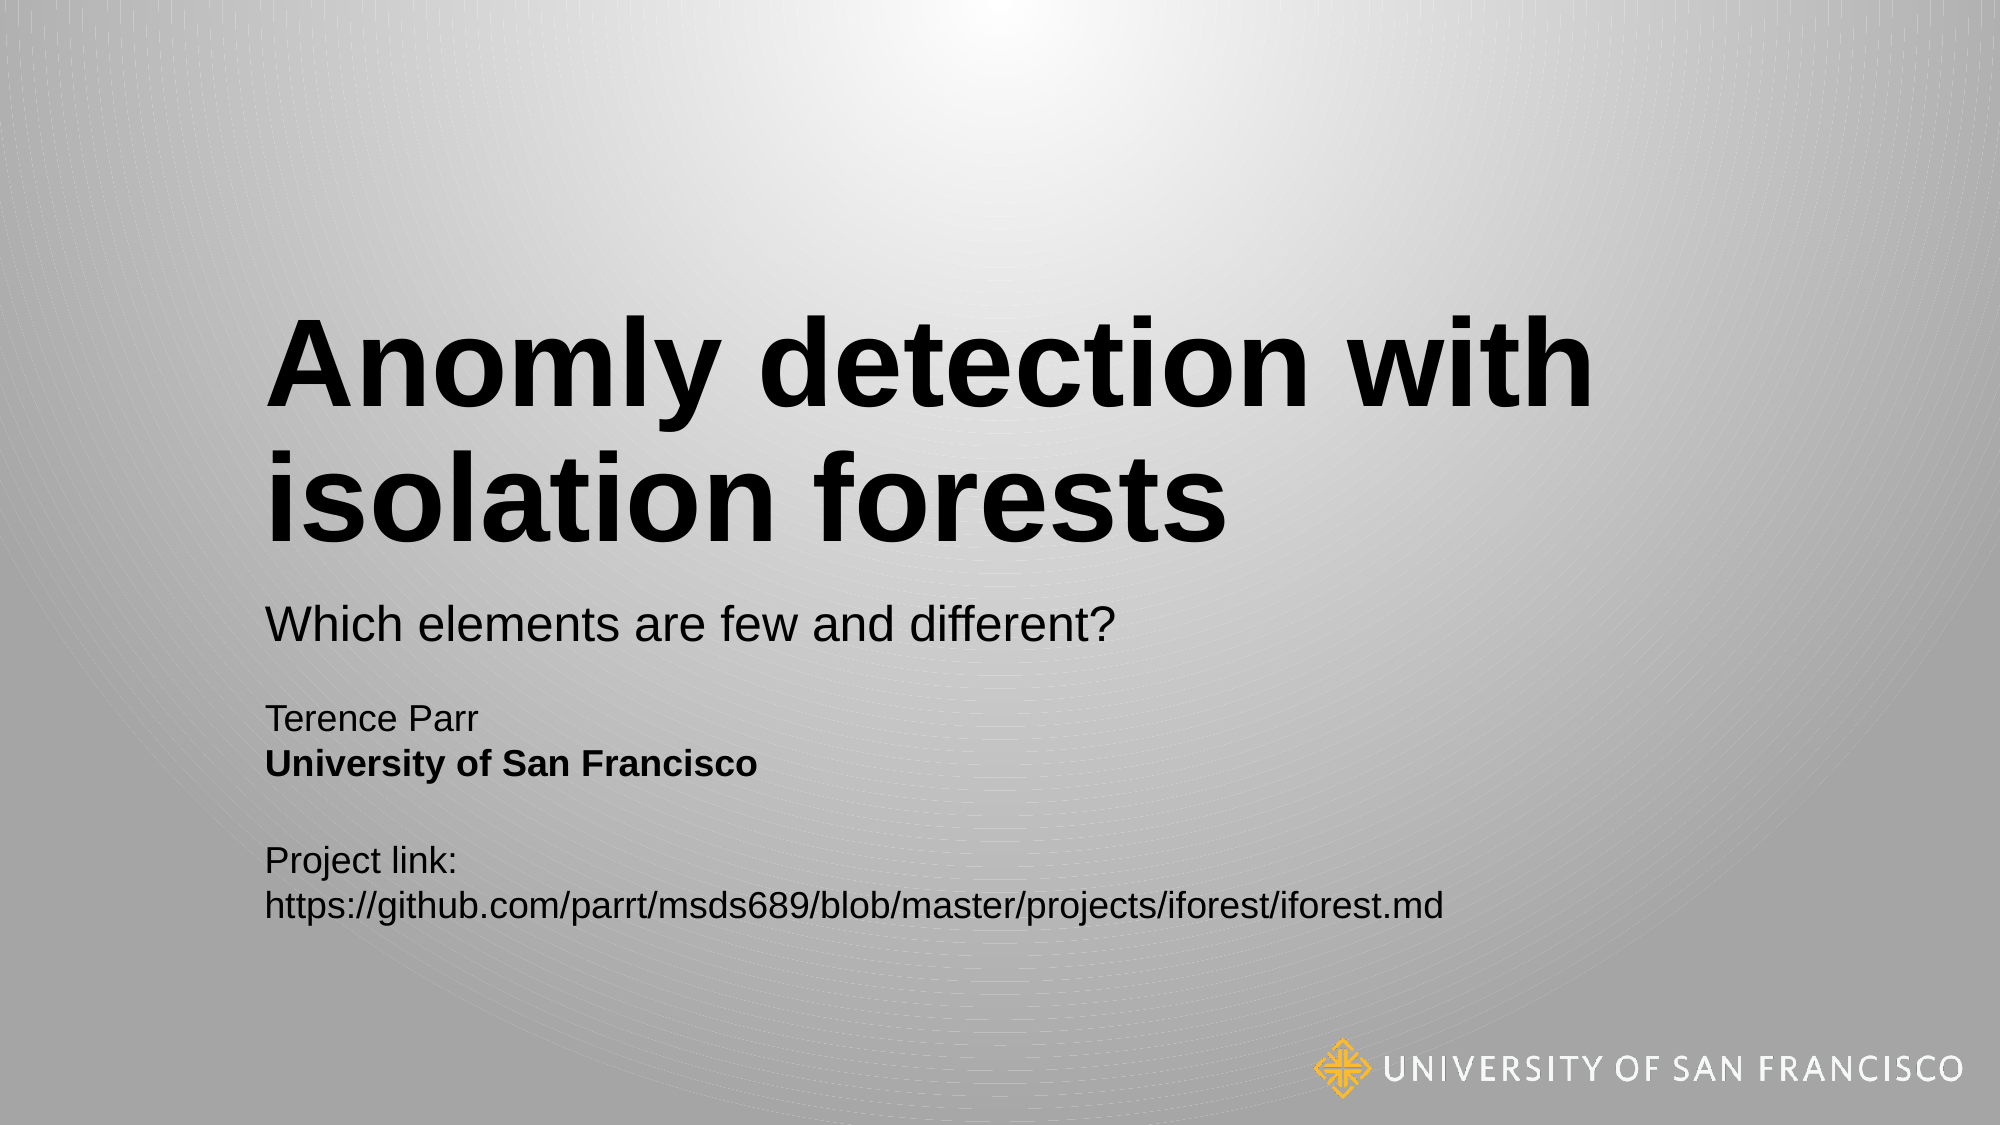

# Anomly detection with isolation forests
Which elements are few and different?
Terence Parr
University of San Francisco
Project link:
https://github.com/parrt/msds689/blob/master/projects/iforest/iforest.md